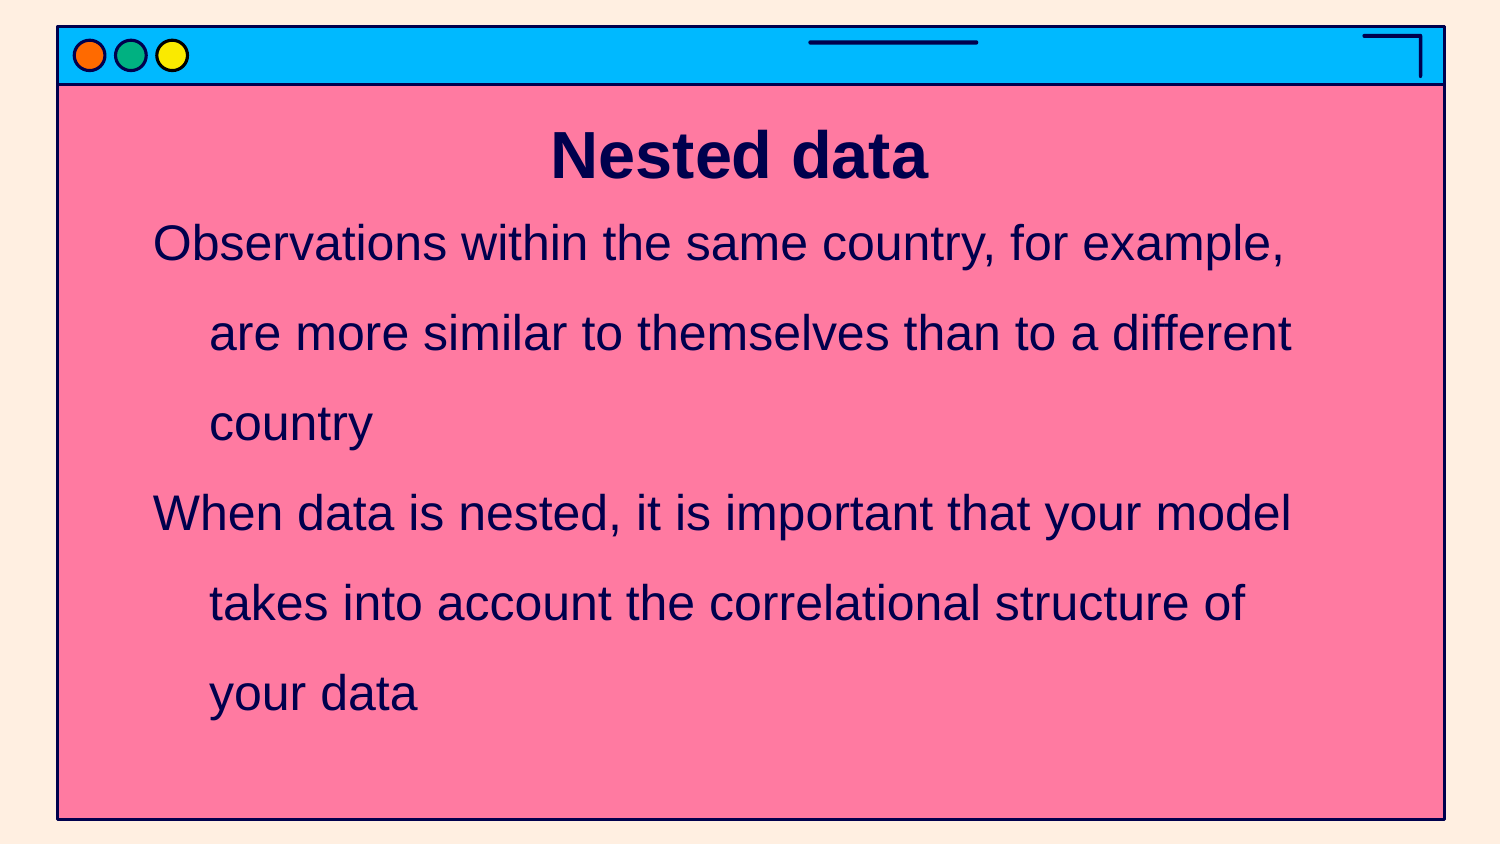

# Nested data
Observations within the same country, for example, are more similar to themselves than to a different country
When data is nested, it is important that your model takes into account the correlational structure of your data